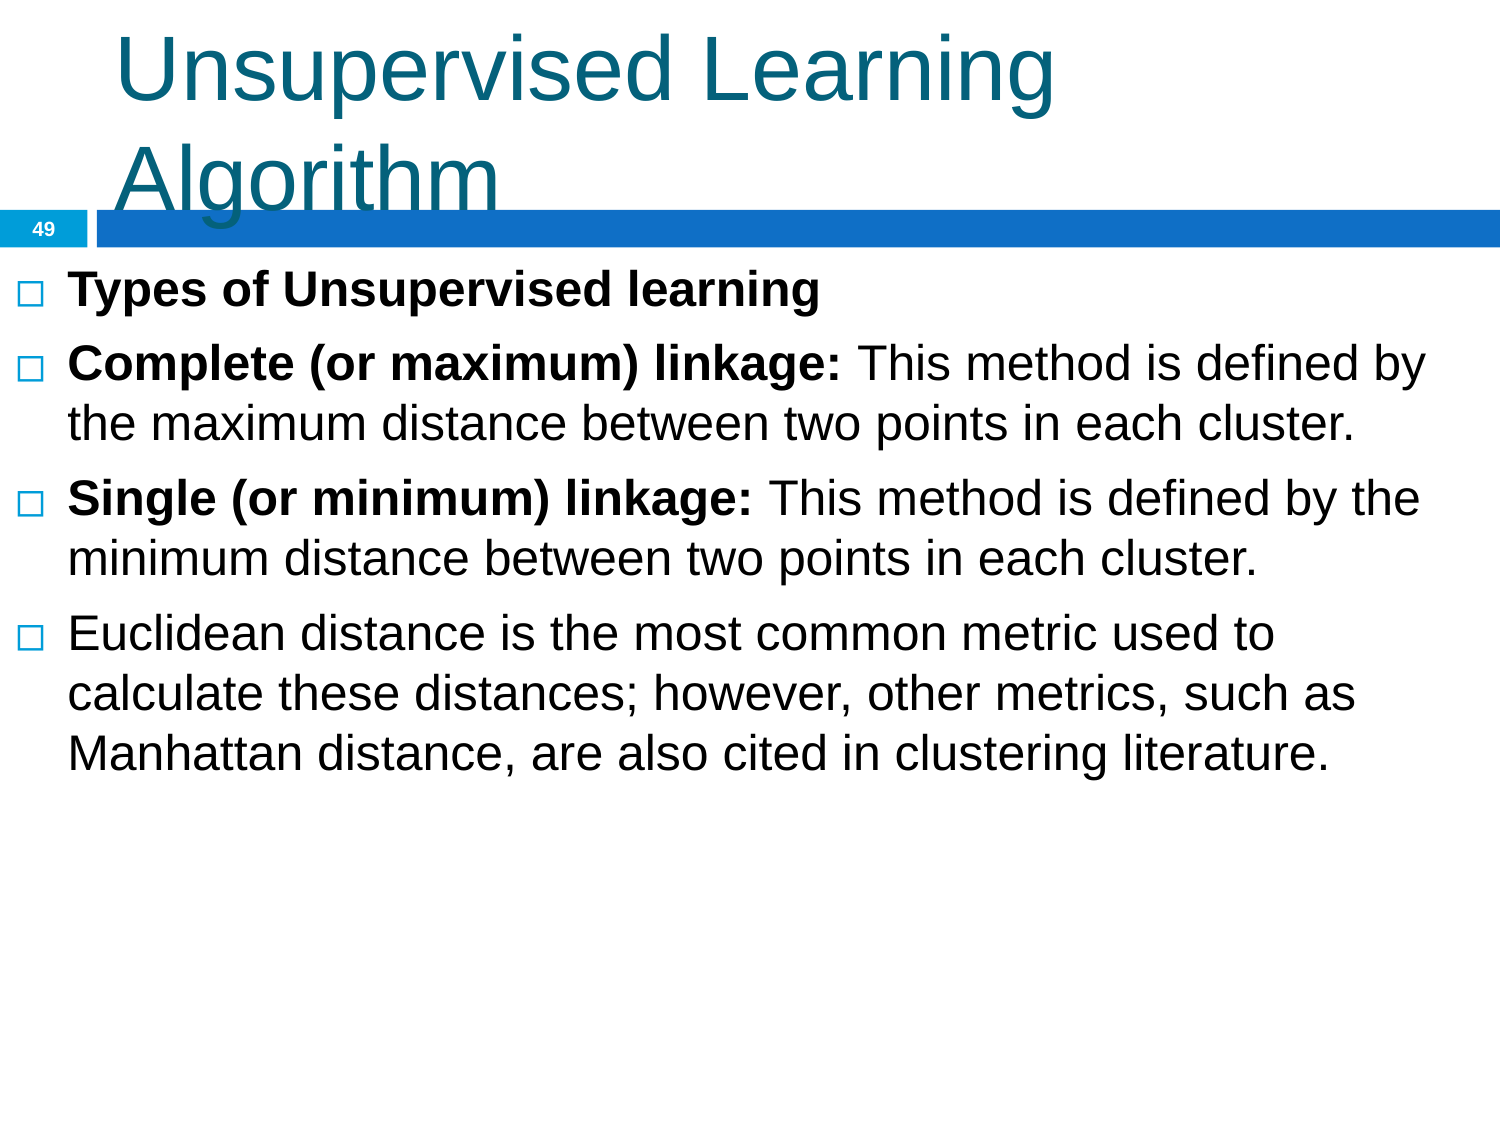

# Unsupervised Learning Algorithm
49
Types of Unsupervised learning
Complete (or maximum) linkage: This method is defined by the maximum distance between two points in each cluster.
Single (or minimum) linkage: This method is defined by the minimum distance between two points in each cluster.
Euclidean distance is the most common metric used to calculate these distances; however, other metrics, such as Manhattan distance, are also cited in clustering literature.